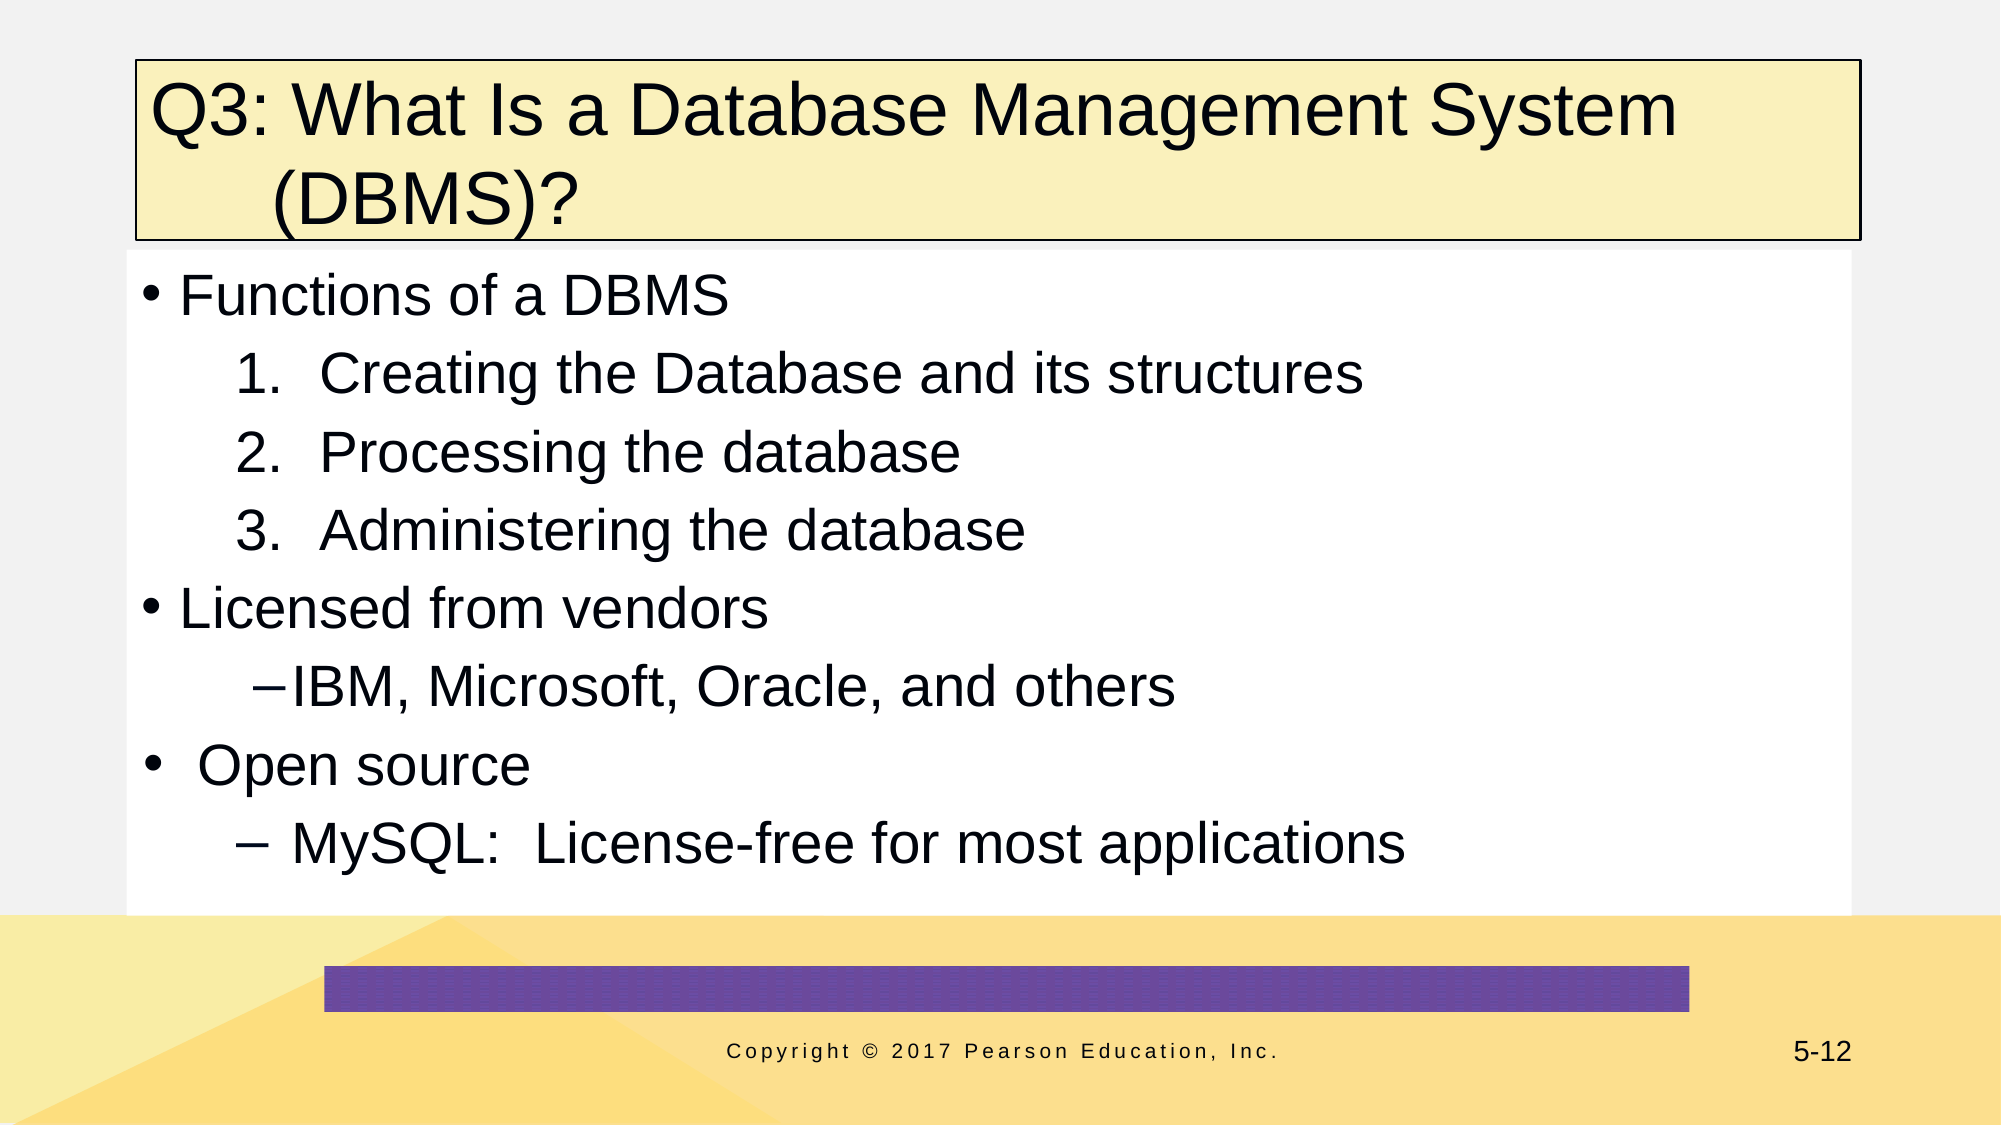

# Q3: What Is a Database Management System (DBMS)?
Functions of a DBMS
Creating the Database and its structures
Processing the database
Administering the database
Licensed from vendors
IBM, Microsoft, Oracle, and others
Open source
MySQL:  License-free for most applications
Copyright © 2017 Pearson Education, Inc.